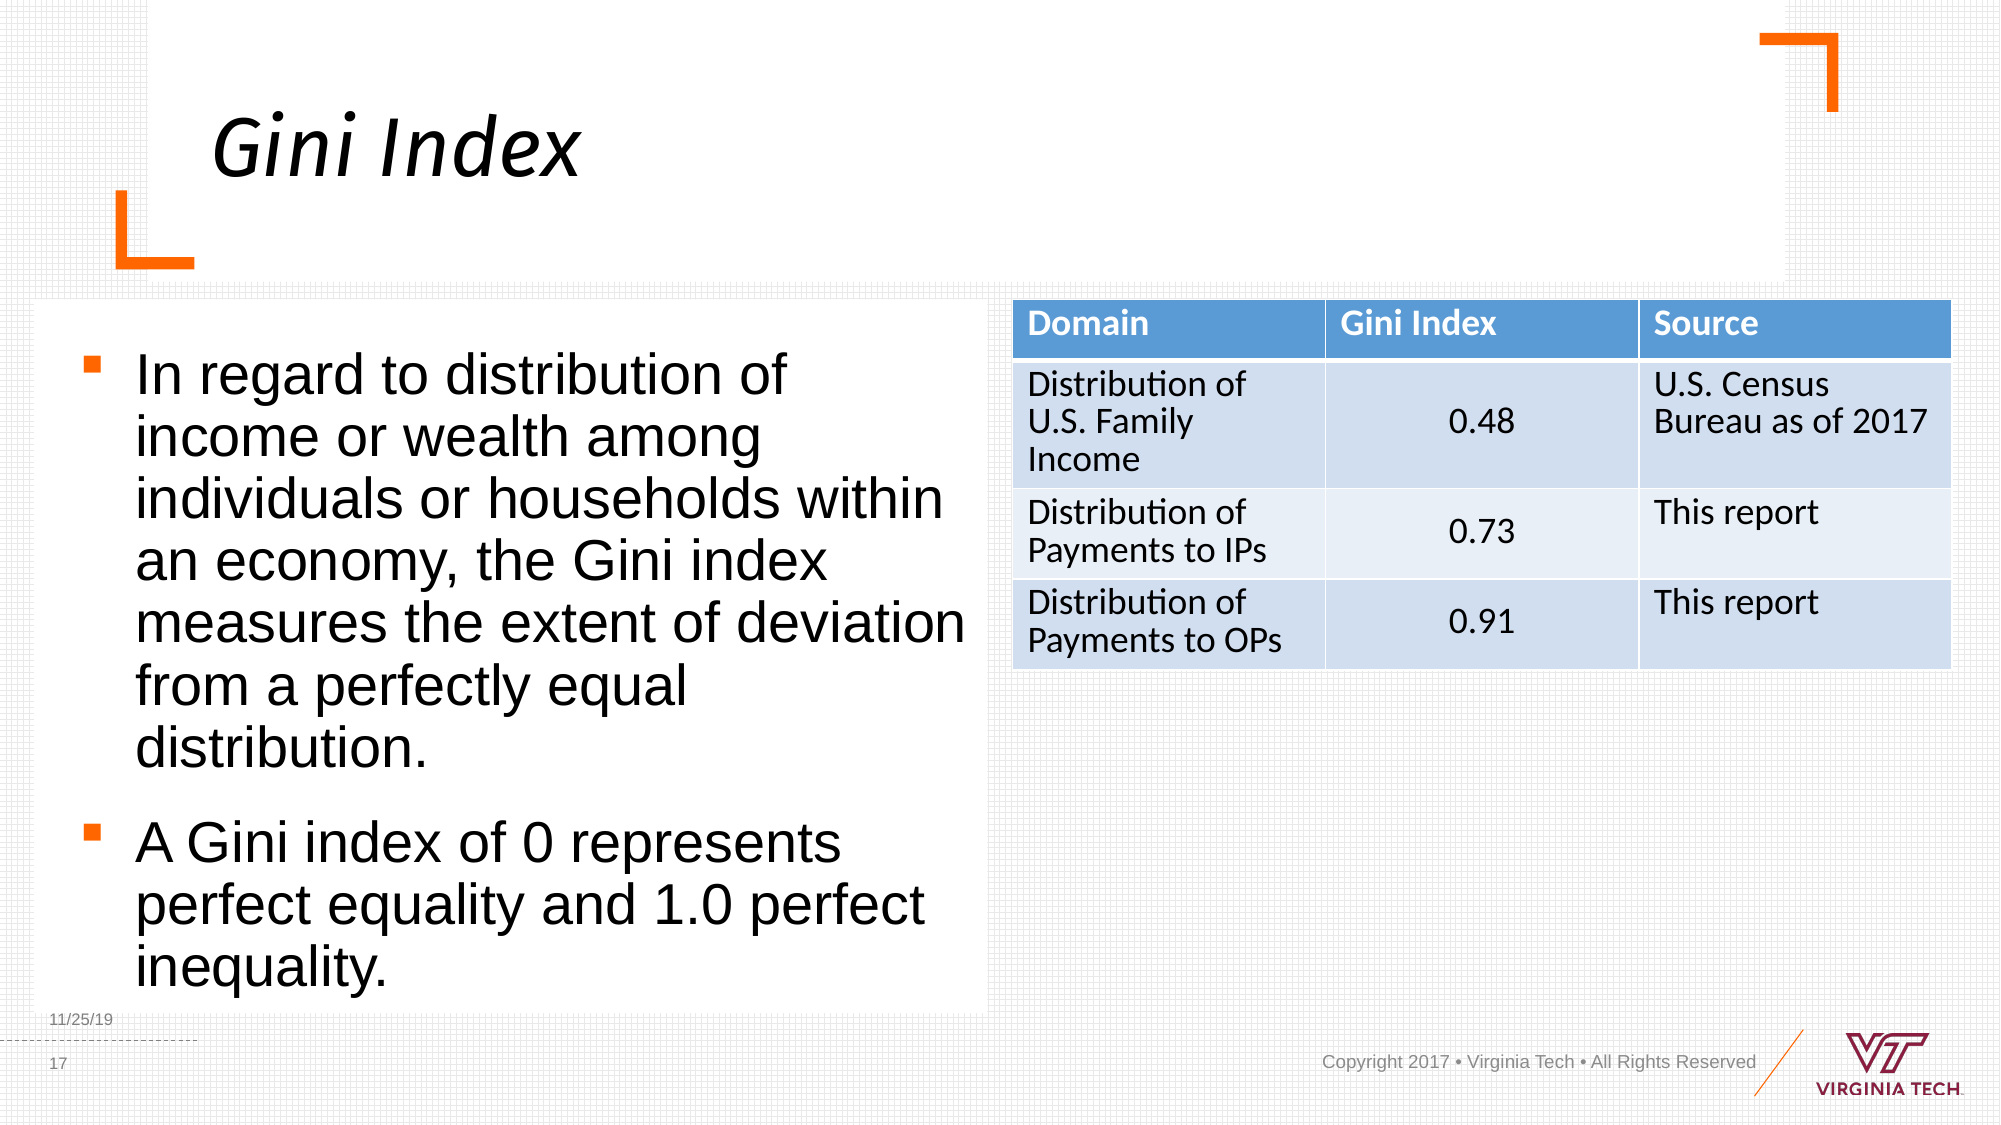

# Gini Index
In regard to distribution of income or wealth among individuals or households within an economy, the Gini index measures the extent of deviation from a perfectly equal distribution.
A Gini index of 0 represents perfect equality and 1.0 perfect inequality.
| Domain | Gini Index | Source |
| --- | --- | --- |
| Distribution of U.S. Family Income | 0.48 | U.S. Census Bureau as of 2017 |
| Distribution of Payments to IPs | 0.73 | This report |
| Distribution of Payments to OPs | 0.91 | This report |
11/25/19
17
Copyright 2017 • Virginia Tech • All Rights Reserved